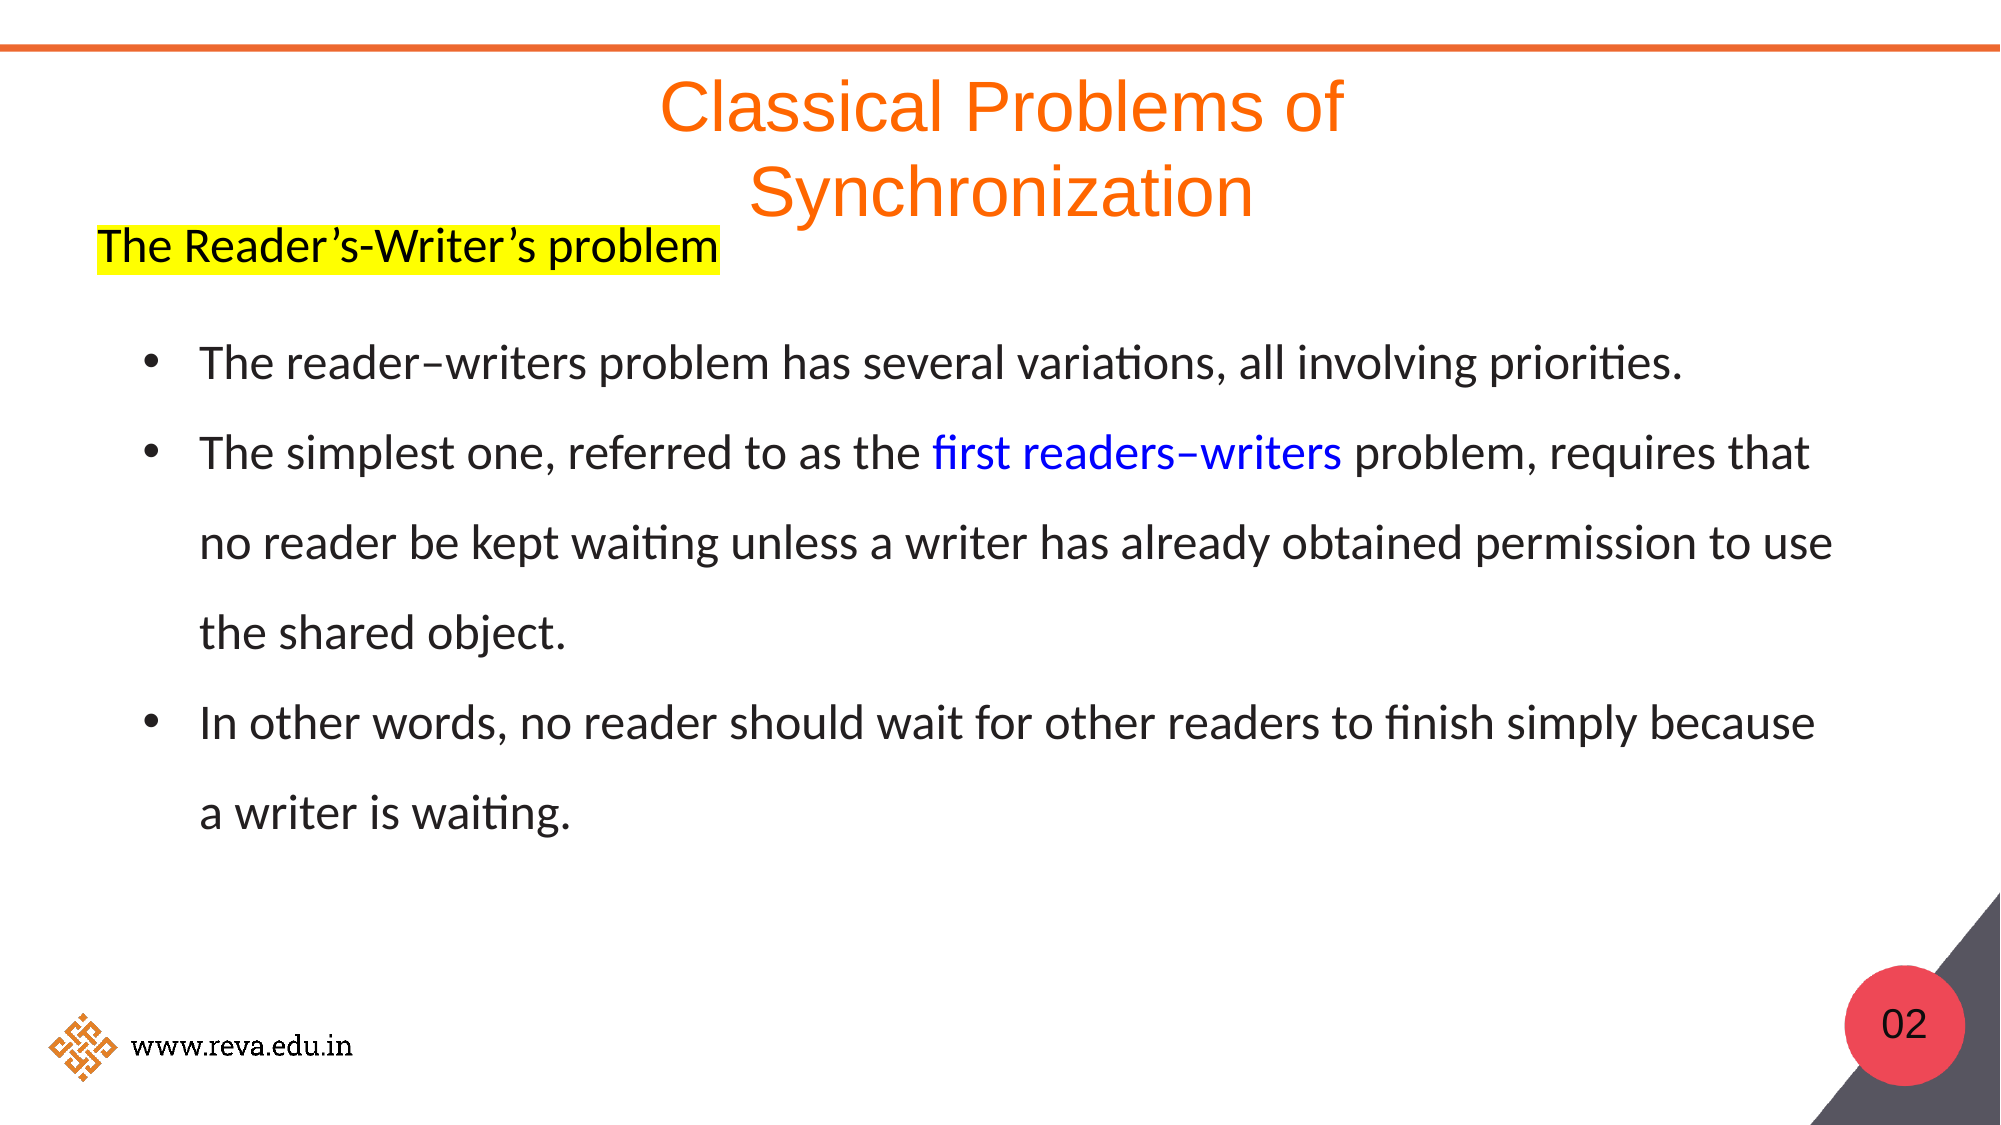

# Classical Problems of Synchronization
The Reader’s-Writer’s problem
The reader–writers problem has several variations, all involving priorities.
The simplest one, referred to as the first readers–writers problem, requires that no reader be kept waiting unless a writer has already obtained permission to use the shared object.
In other words, no reader should wait for other readers to finish simply because a writer is waiting.
02